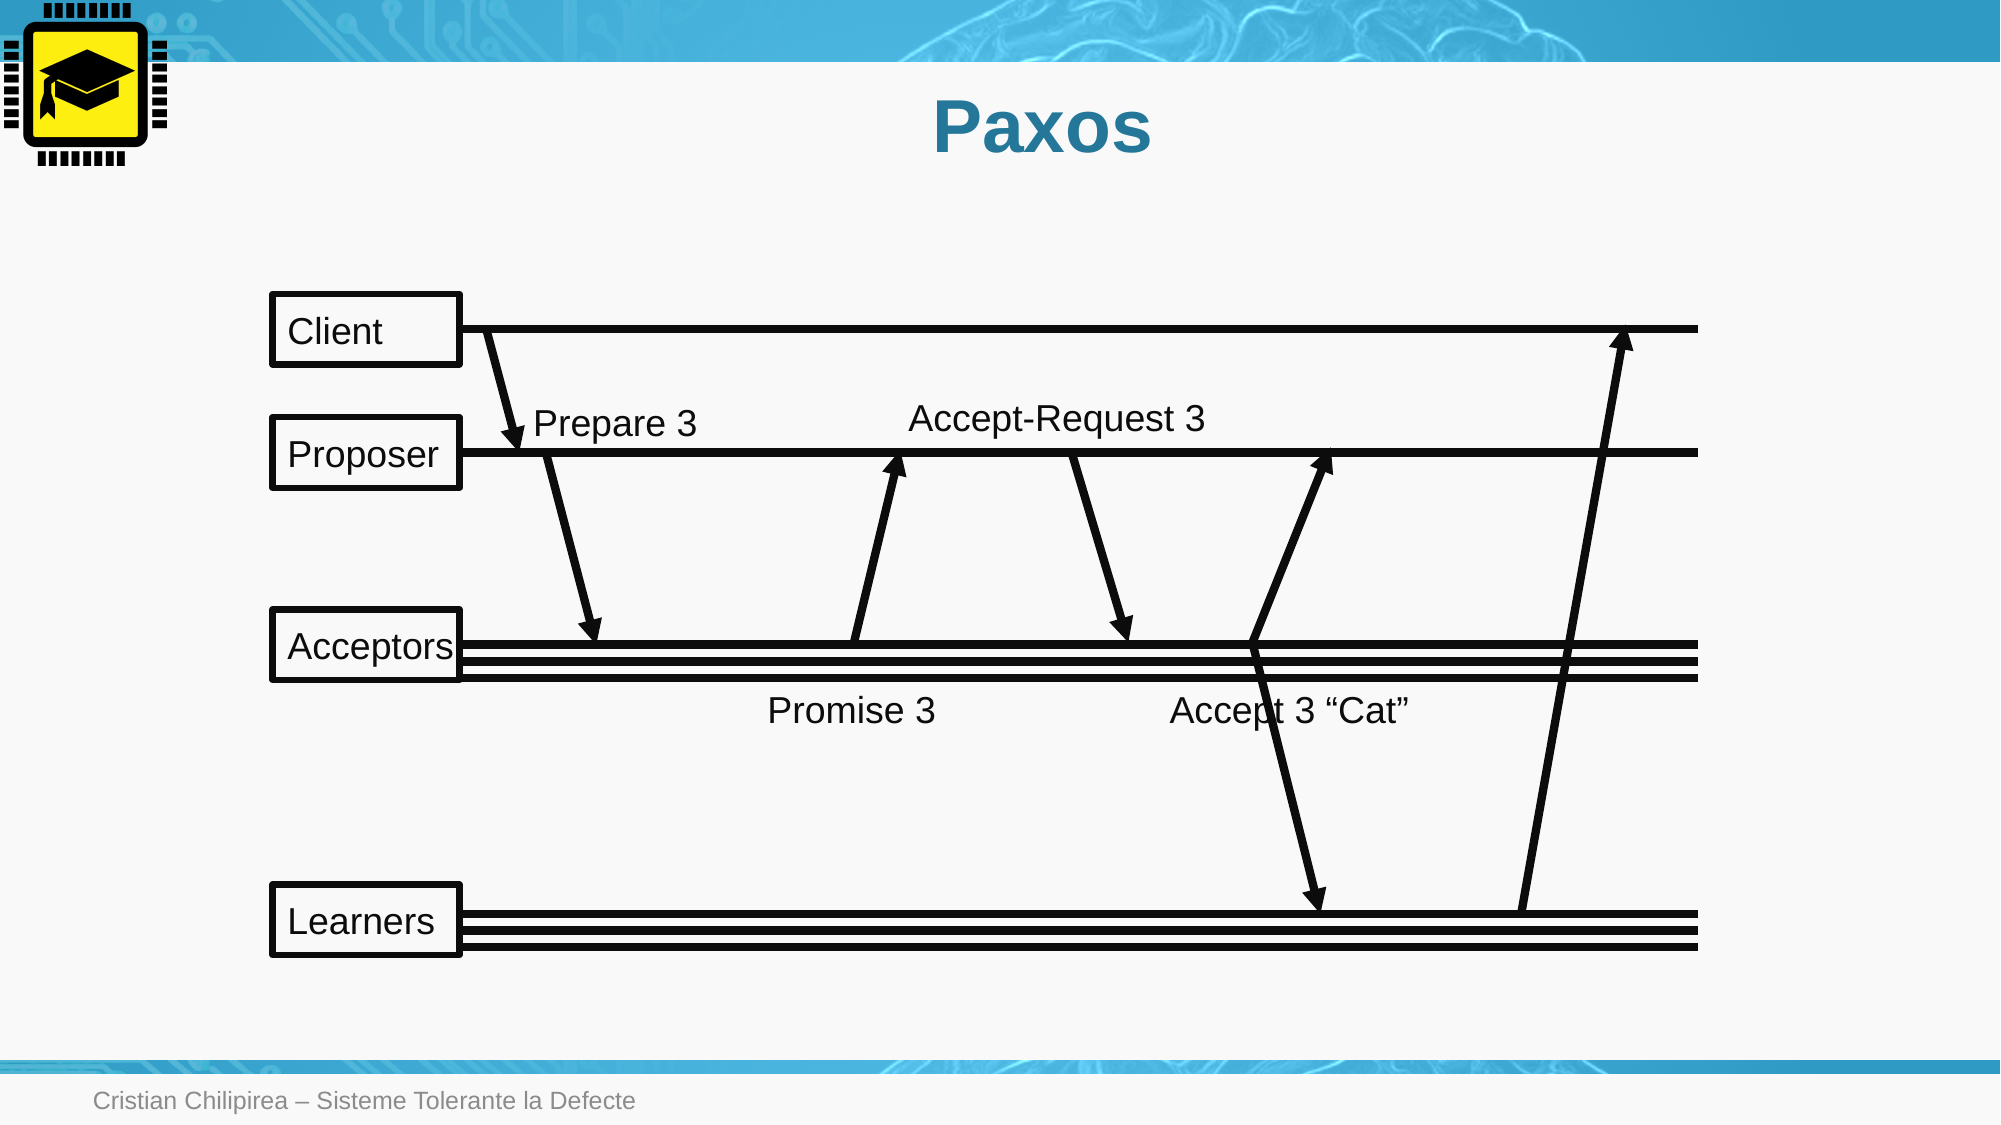

# Paxos

Client
Accept-Request 3
Prepare 3
Proposer
Acceptors
Accept 3 “Cat”
Promise 3
Learners
Cristian Chilipirea – Sisteme Tolerante la Defecte